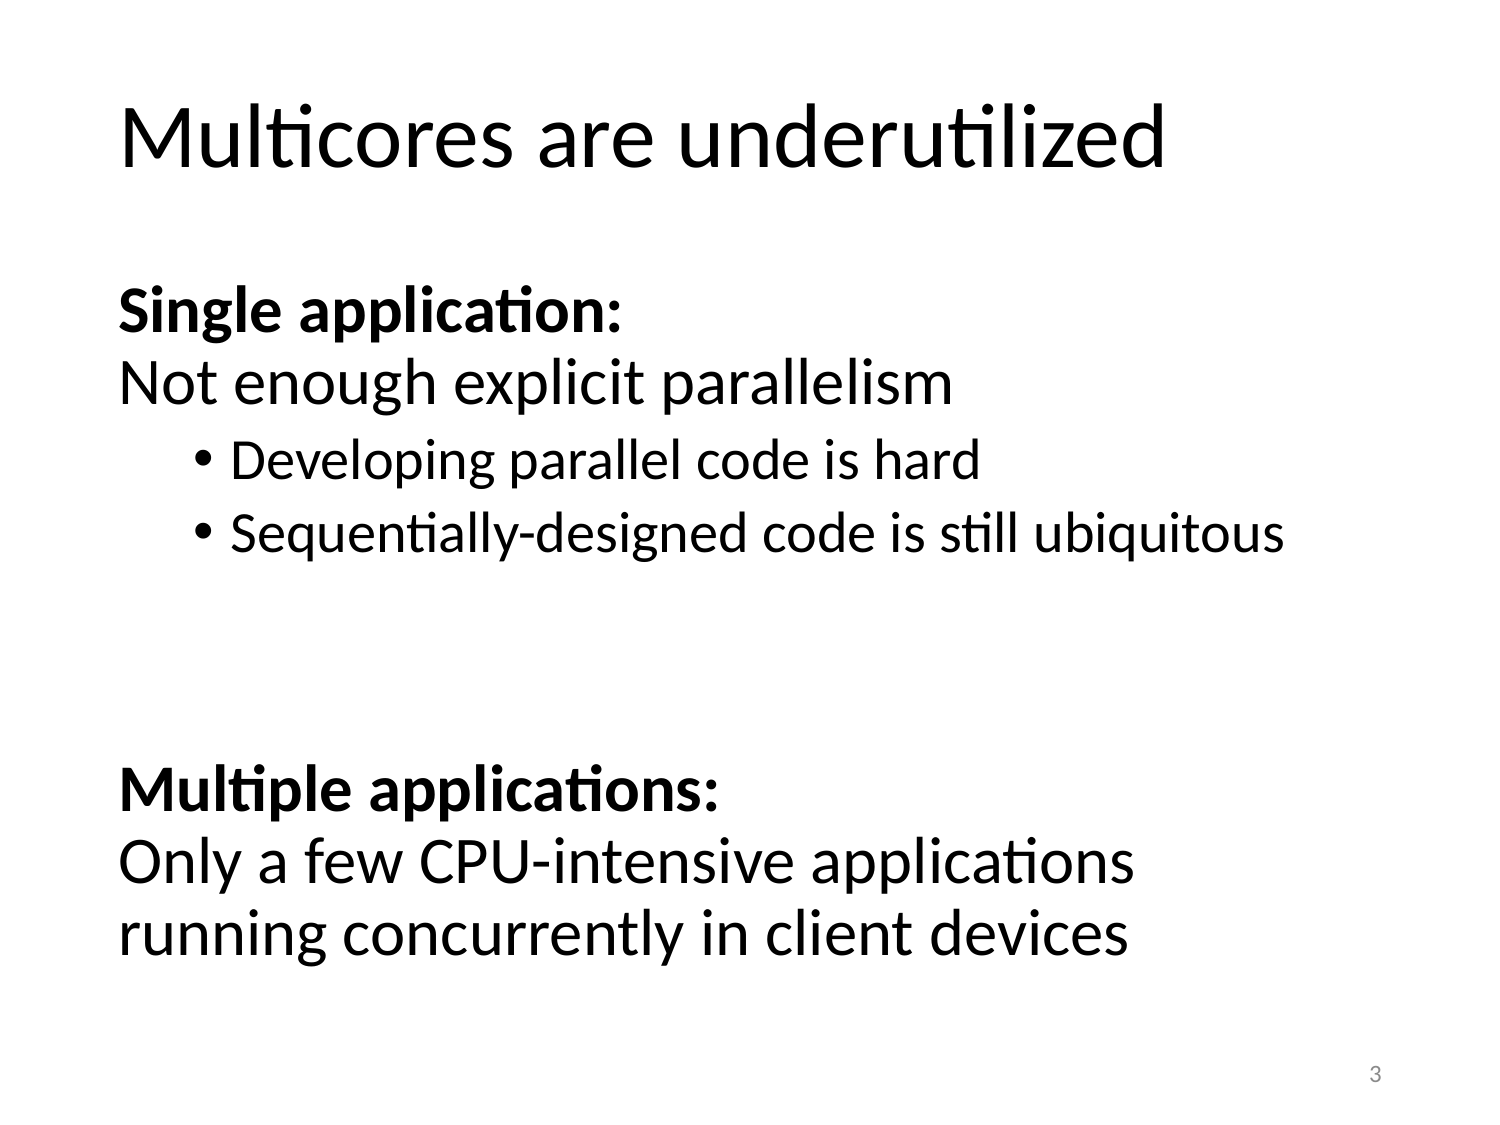

# Multicores are underutilized
Single application:
Not enough explicit parallelism
Developing parallel code is hard
Sequentially-designed code is still ubiquitous

Multiple applications:
Only a few CPU-intensive applications
running concurrently in client devices
3